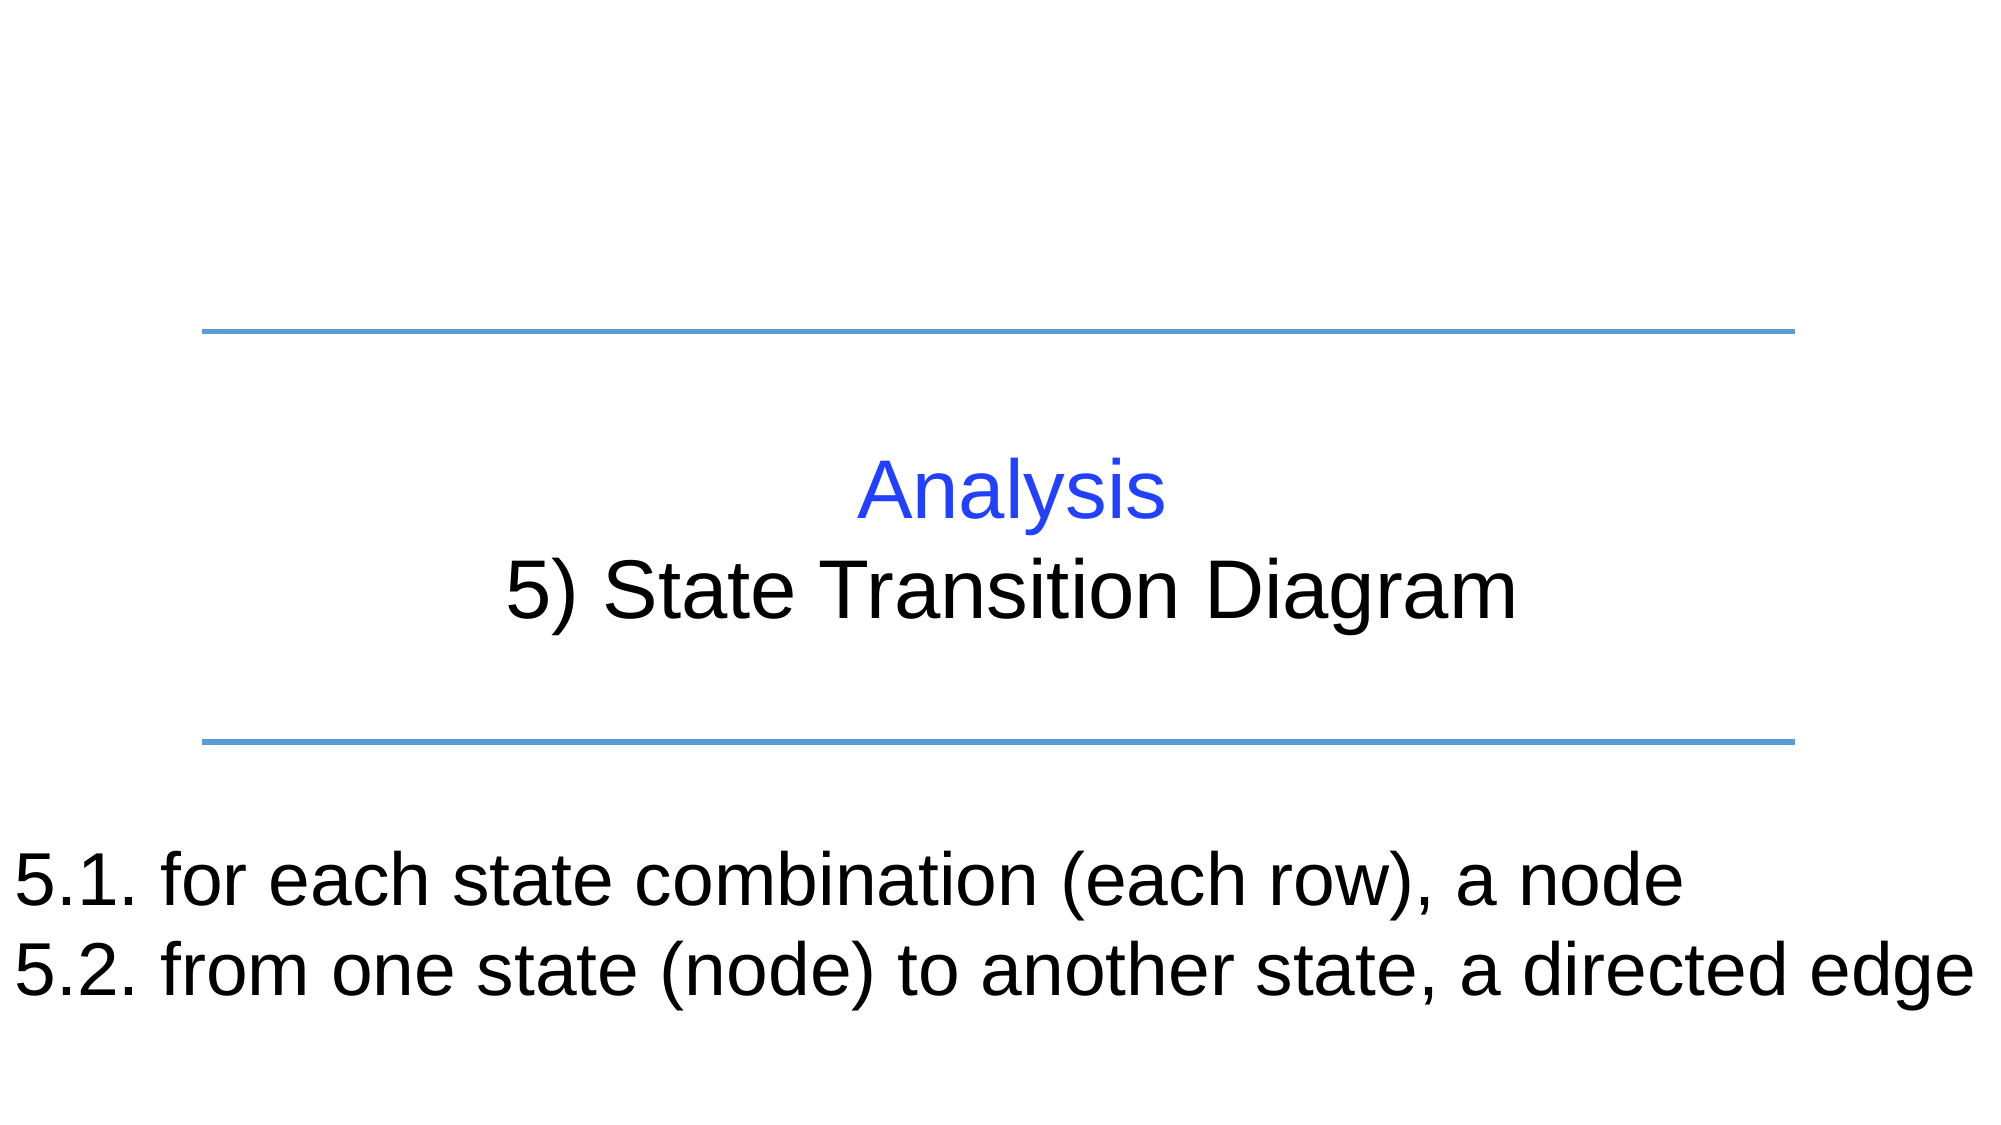

Analysis
5) State Transition Diagram
5.1. for each state combination (each row), a node
5.2. from one state (node) to another state, a directed edge